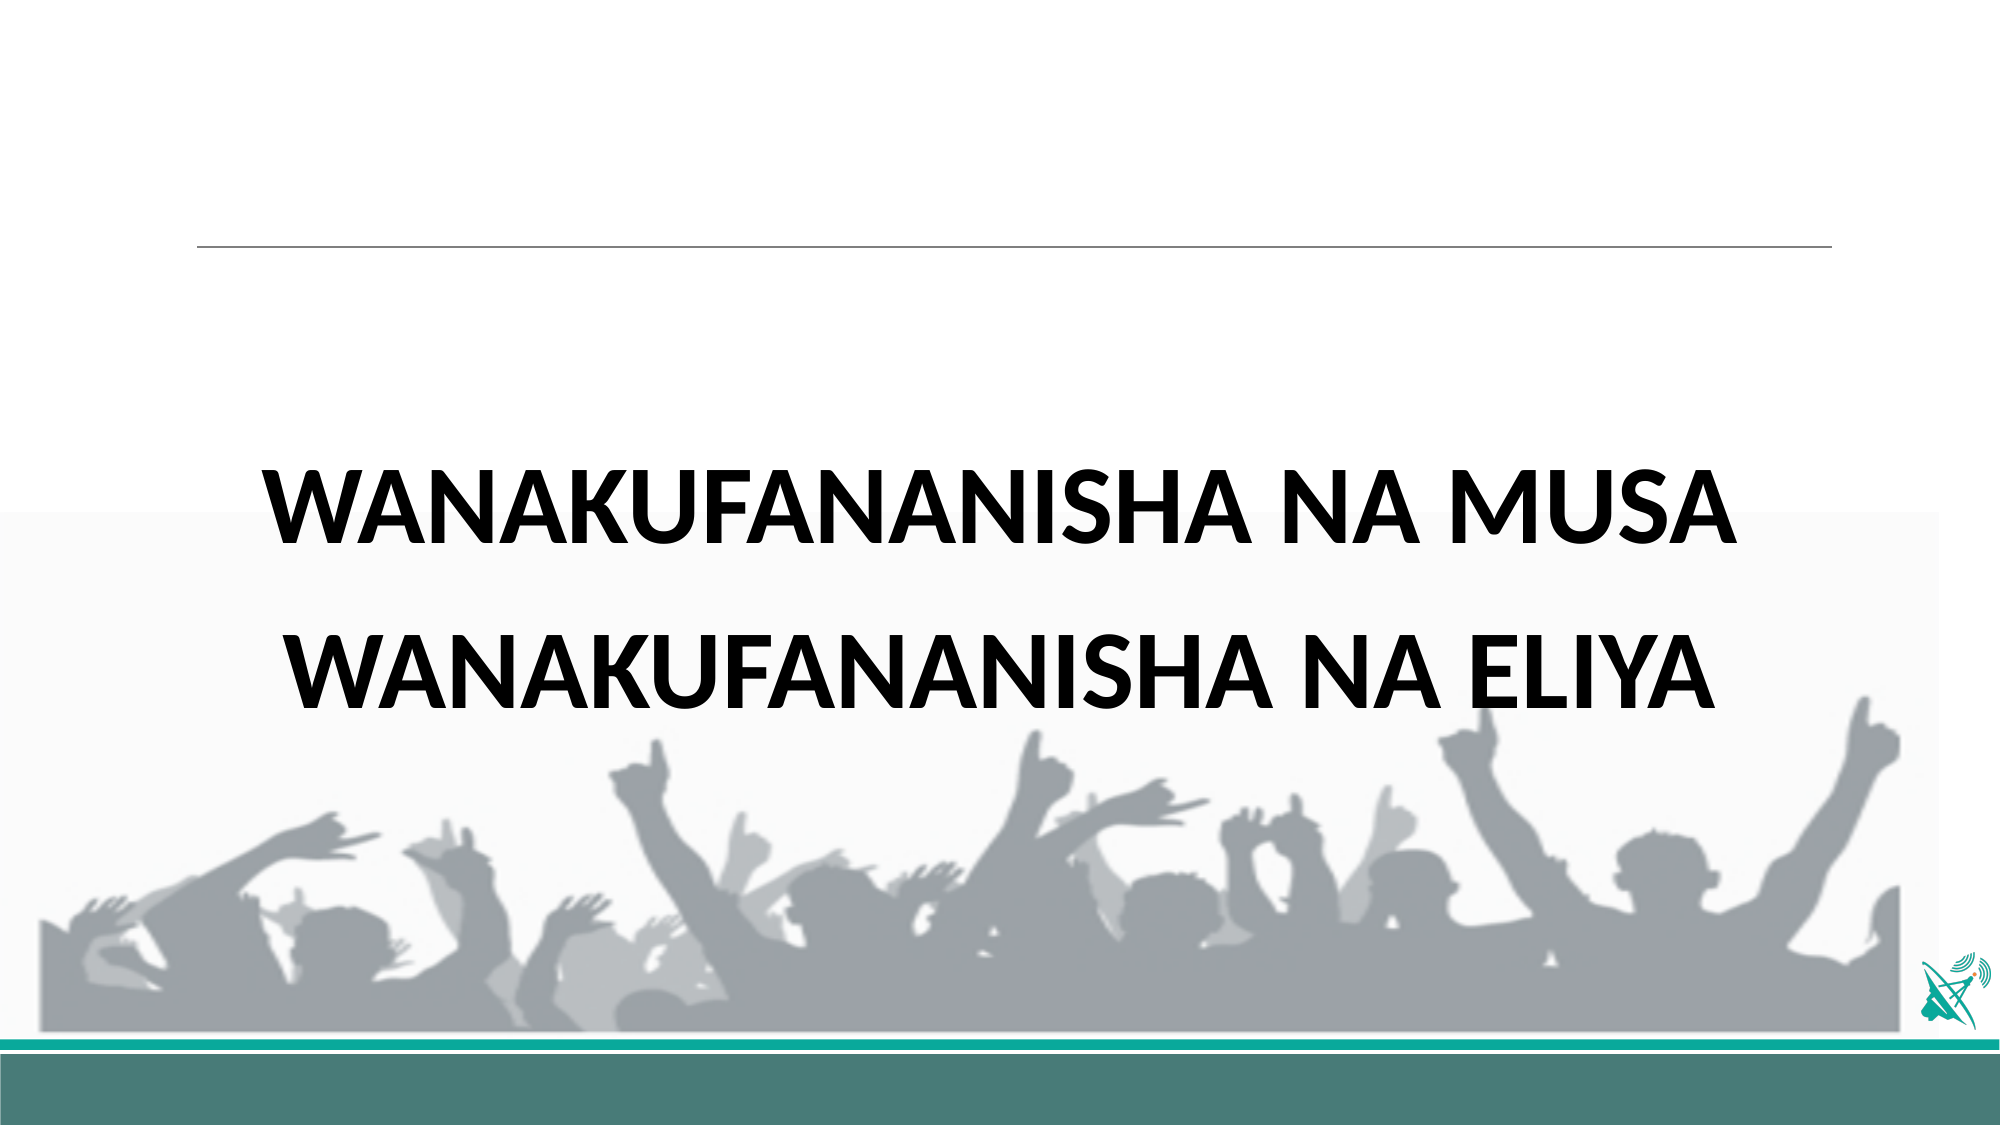

#

WANAKUFANANISHA NA MUSA
WANAKUFANANISHA NA ELIYA